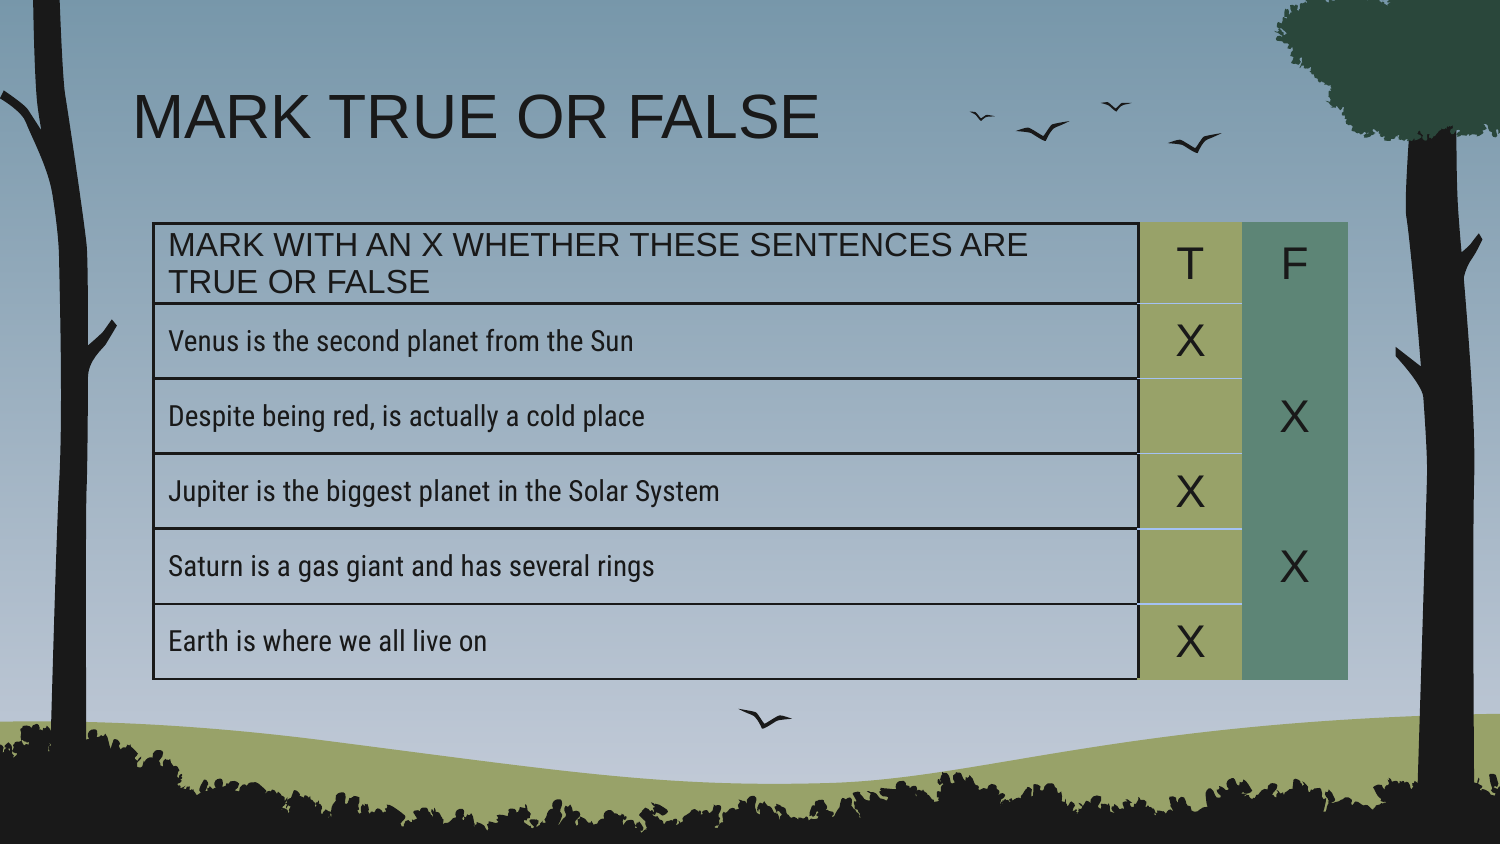

# MARK TRUE OR FALSE

| MARK WITH AN X WHETHER THESE SENTENCES ARE TRUE OR FALSE | T | F |
| --- | --- | --- |
| Venus is the second planet from the Sun | X |  |
| Despite being red, is actually a cold place |  | X |
| Jupiter is the biggest planet in the Solar System | X |  |
| Saturn is a gas giant and has several rings |  | X |
| Earth is where we all live on | X |  |